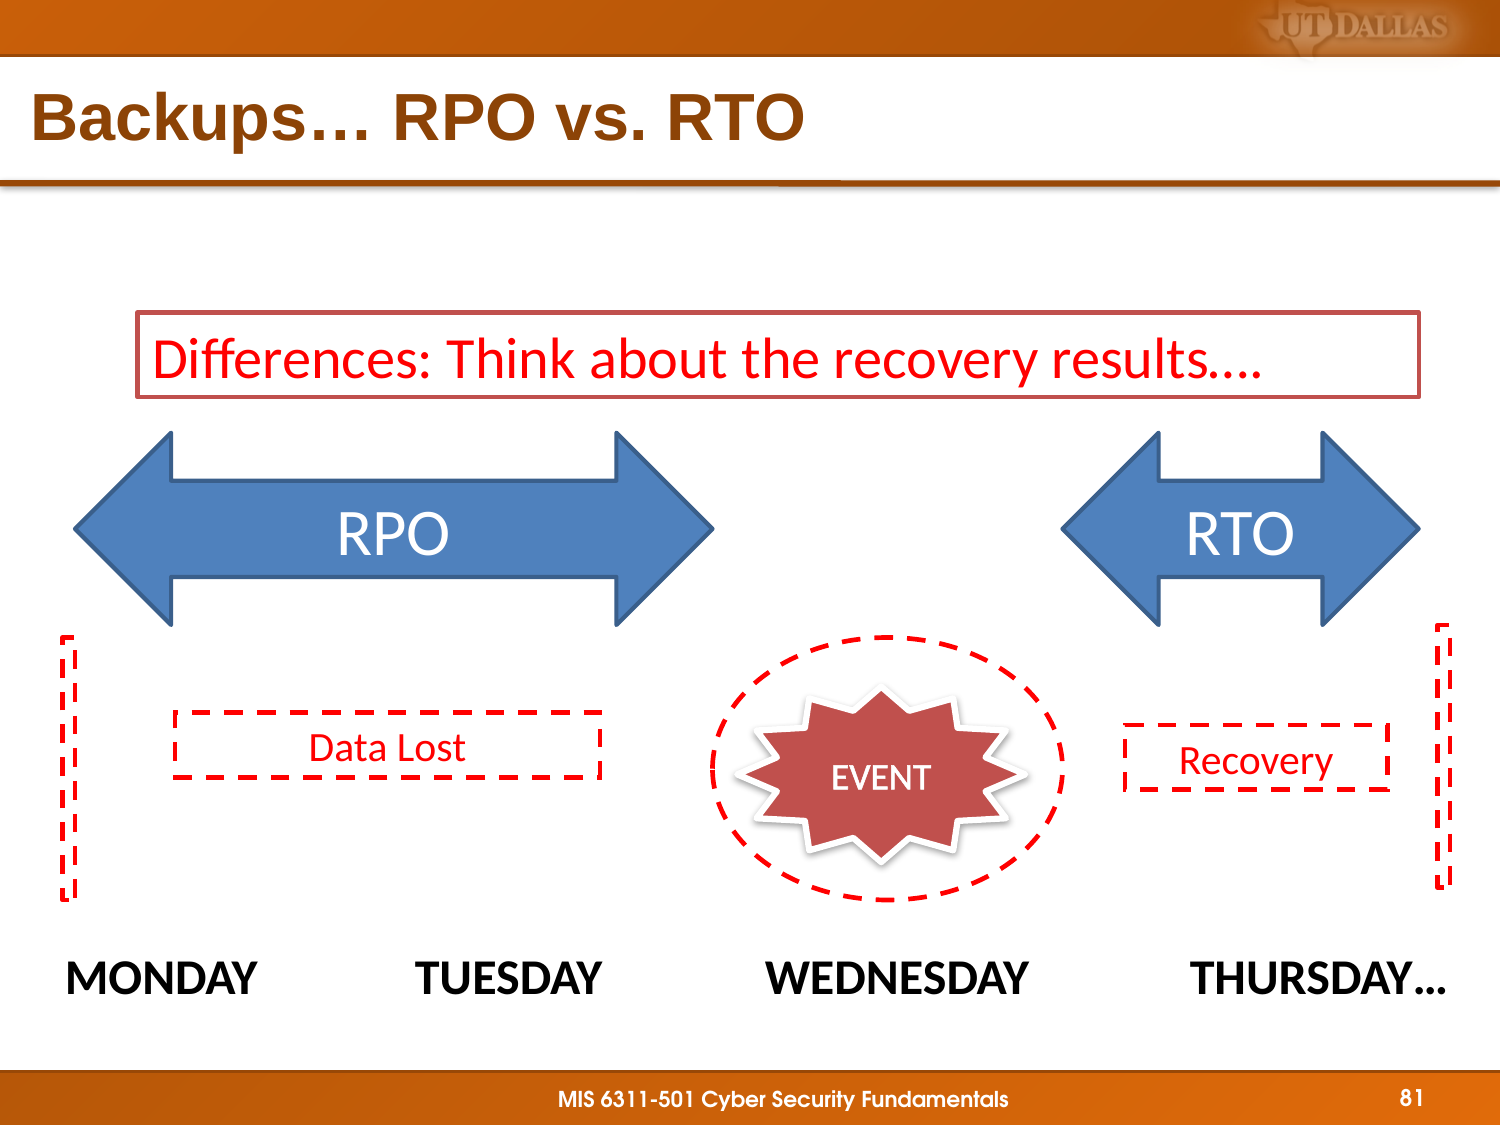

# Backups… RPO vs. RTO
Differences: Think about the recovery results….
RPO
RTO

EVENT
Data Lost
Recovery
Monday
Tuesday
Wednesday
Thursday…
81